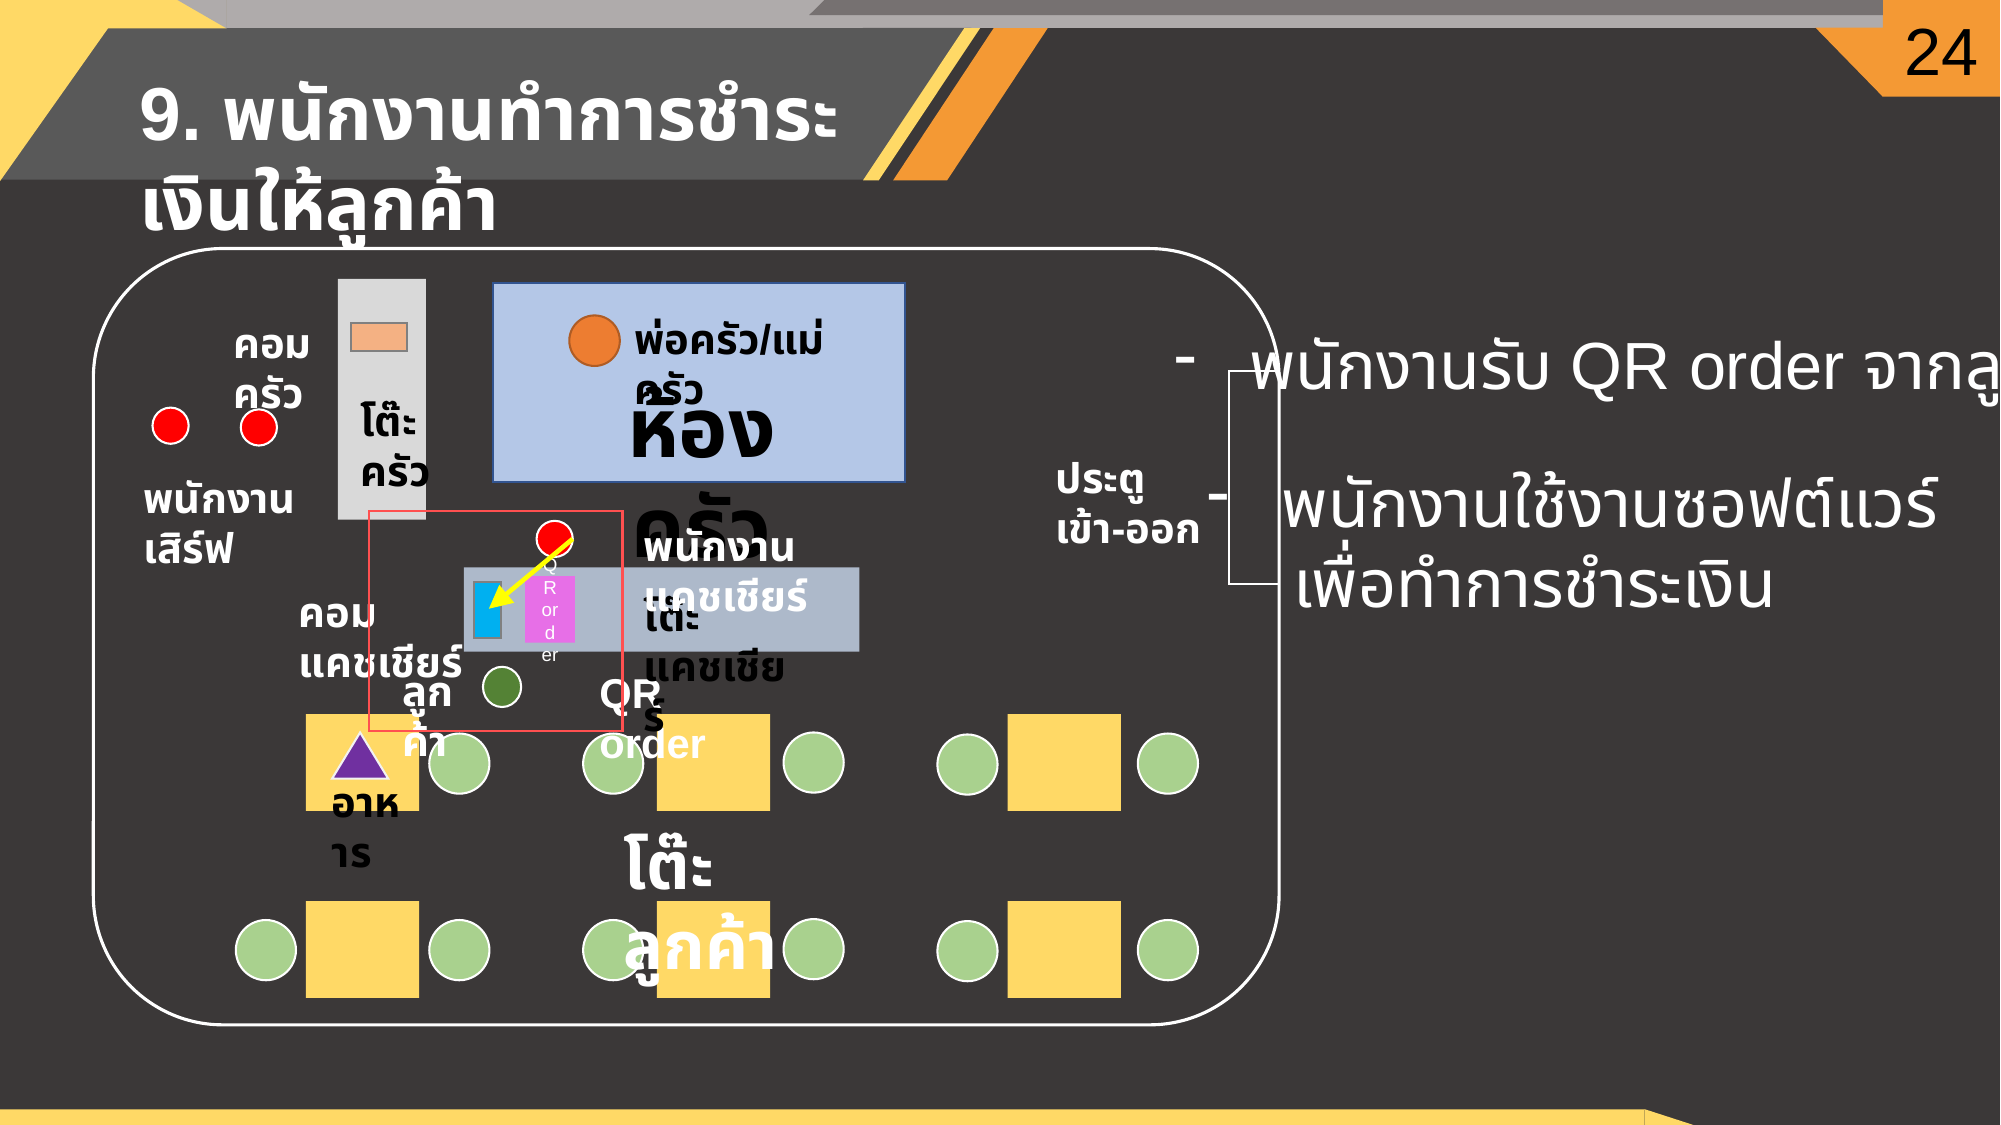

24

9. พนักงานทำการชำระเงินให้ลูกค้า

คอมครัว
ห้องครัว

โต๊ะครัว

ประตูเข้า-ออก
พนักงานเสิร์ฟ
พนักงานแคชเชียร์

QR order
คอมแคชเชียร์

โต๊ะแคชเชียร์
ลูกค้า
QR order

โต๊ะลูกค้า

พ่อครัว/แม่ครัว

พนักงานรับ QR order จากลูกค้า
พนักงานใช้งานซอฟต์แวร์
     เพื่อทำการชำระเงิน

อาหาร